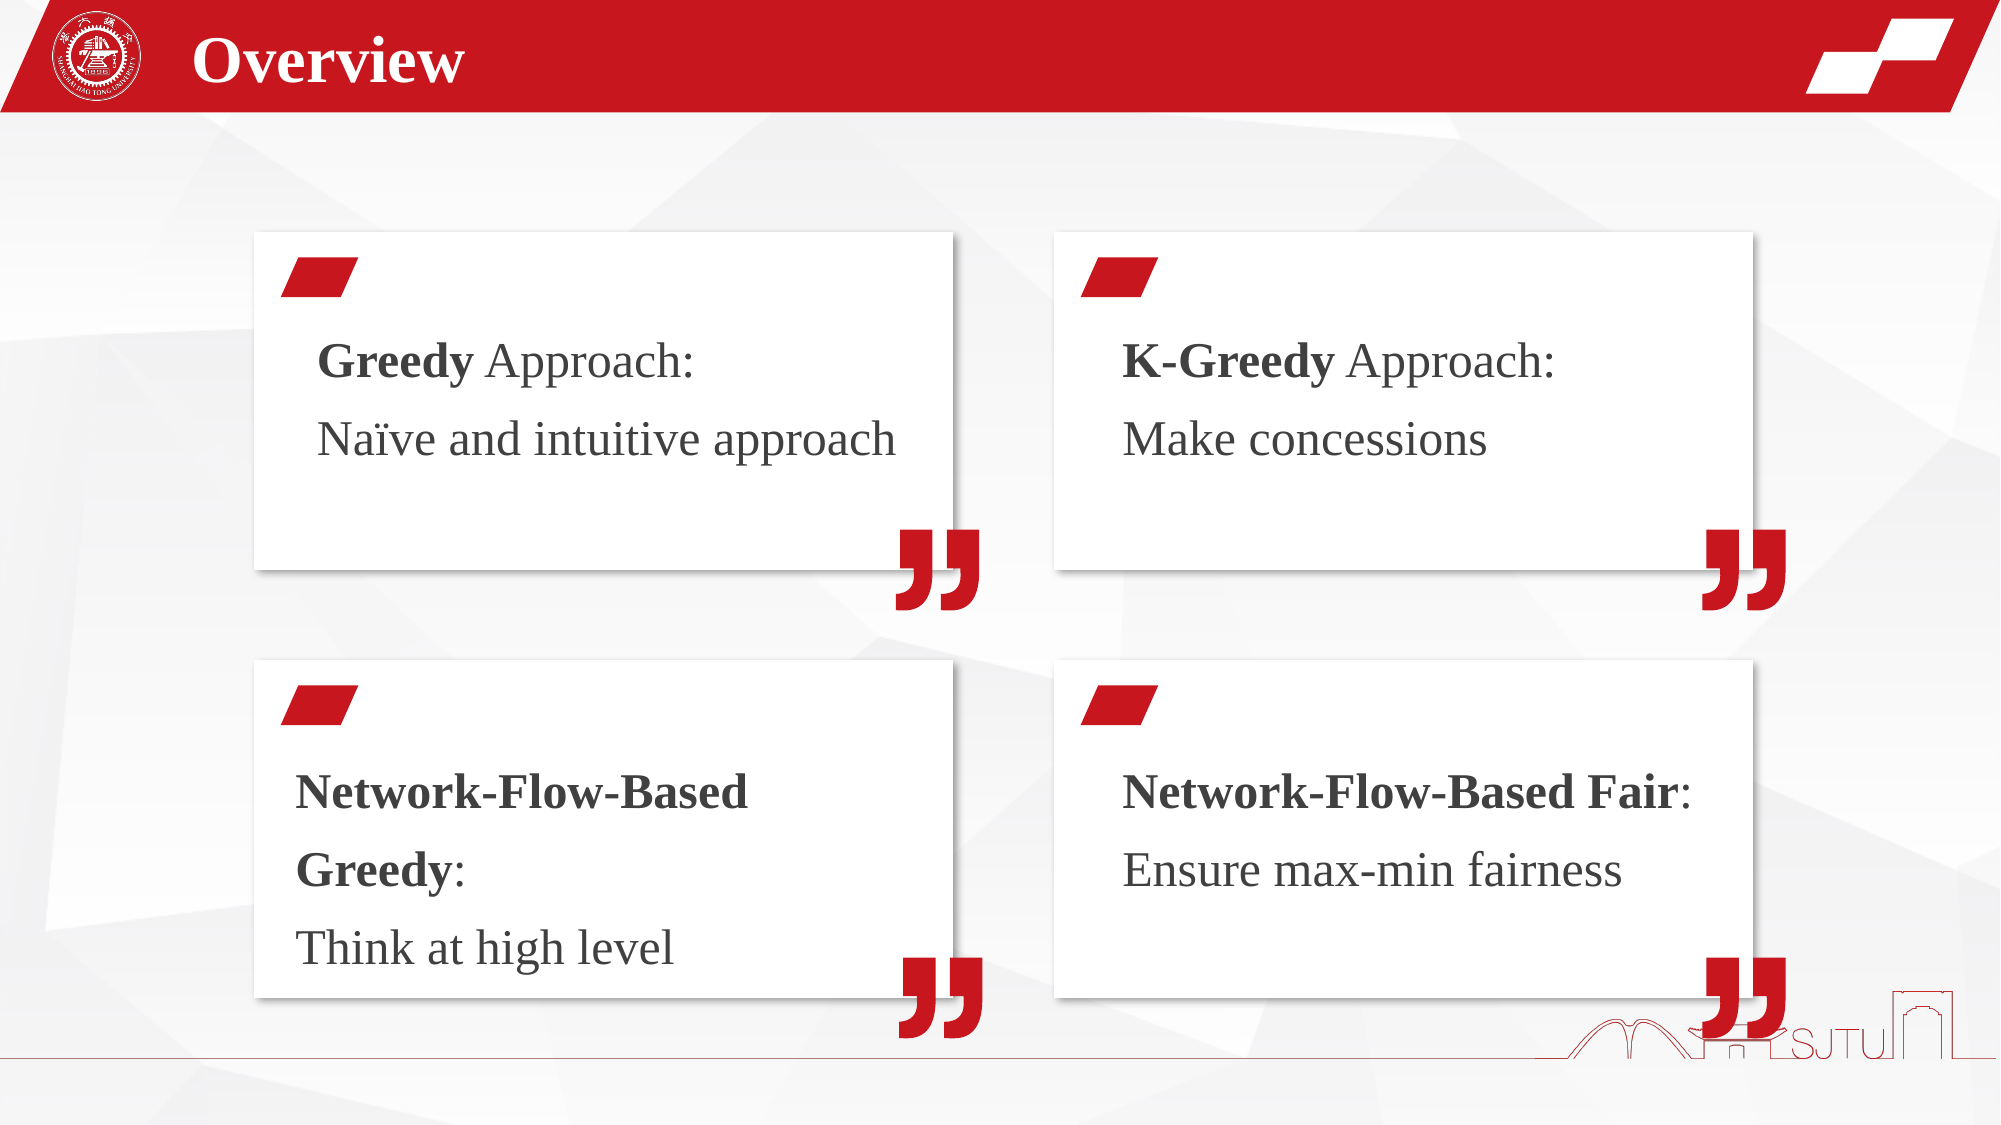

Overview

Greedy Approach:
Naïve and intuitive approach
K-Greedy Approach:
Make concessions

Network-Flow-Based Greedy:
Think at high level
Network-Flow-Based Fair:
Ensure max-min fairness